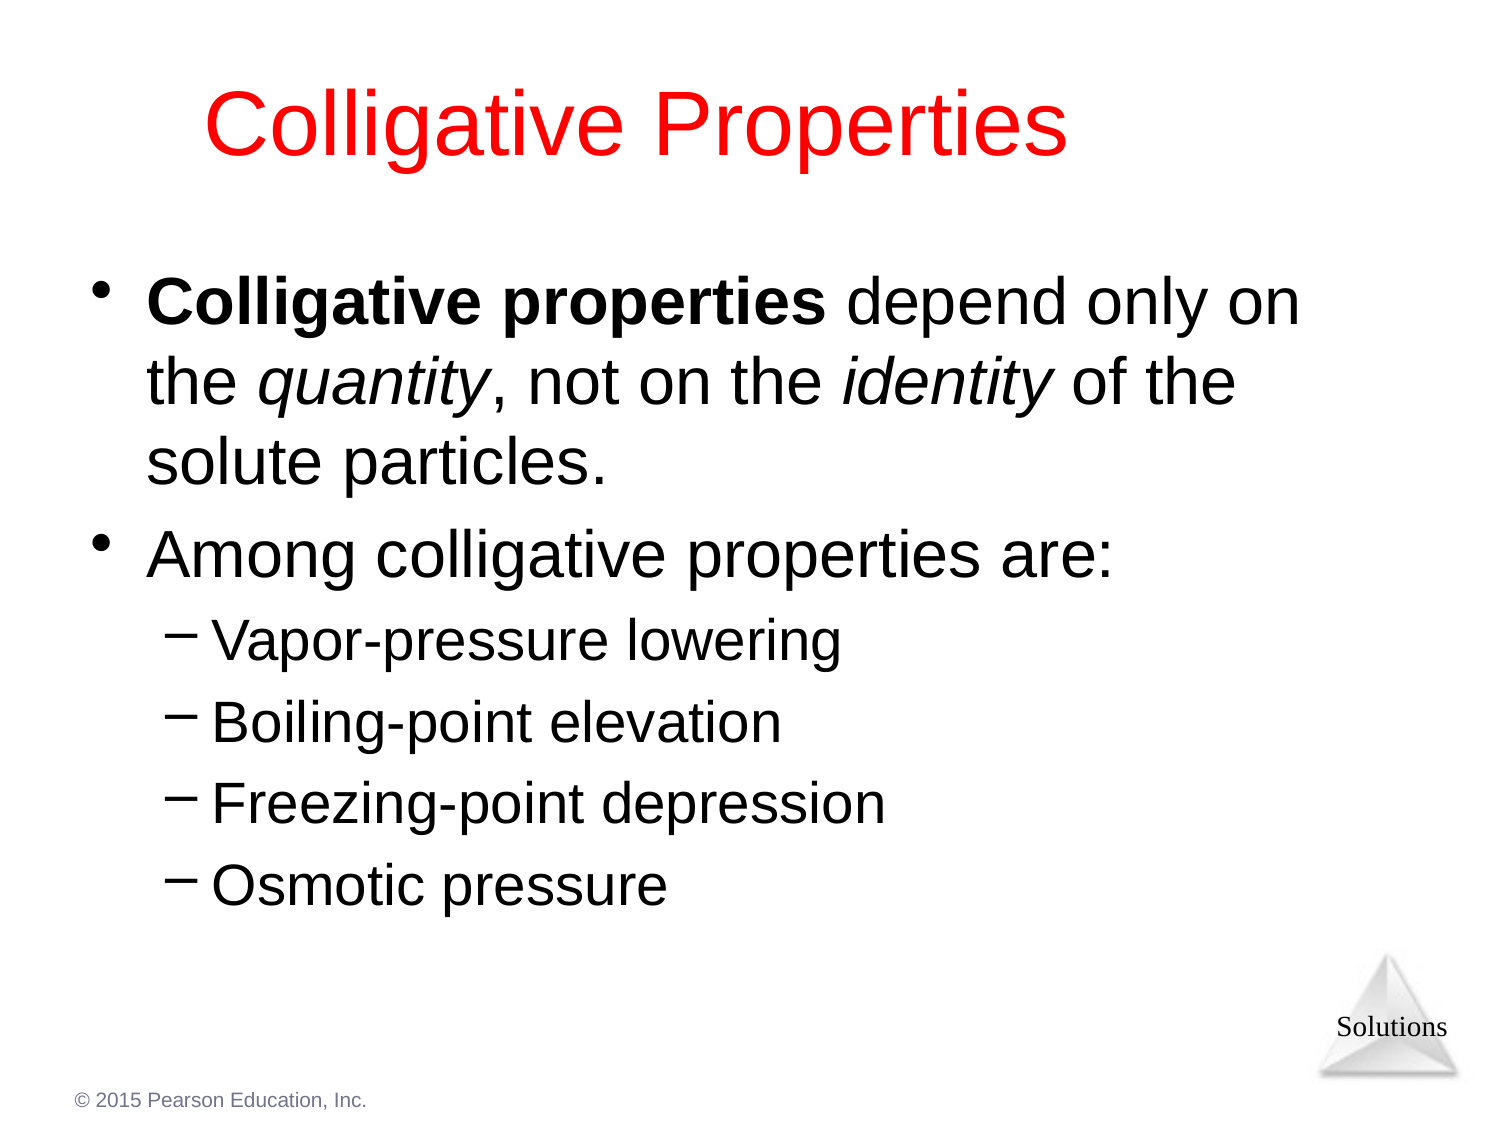

Colligative Properties
Colligative properties depend only on the quantity, not on the identity of the solute particles.
Among colligative properties are:
Vapor-pressure lowering
Boiling-point elevation
Freezing-point depression
Osmotic pressure